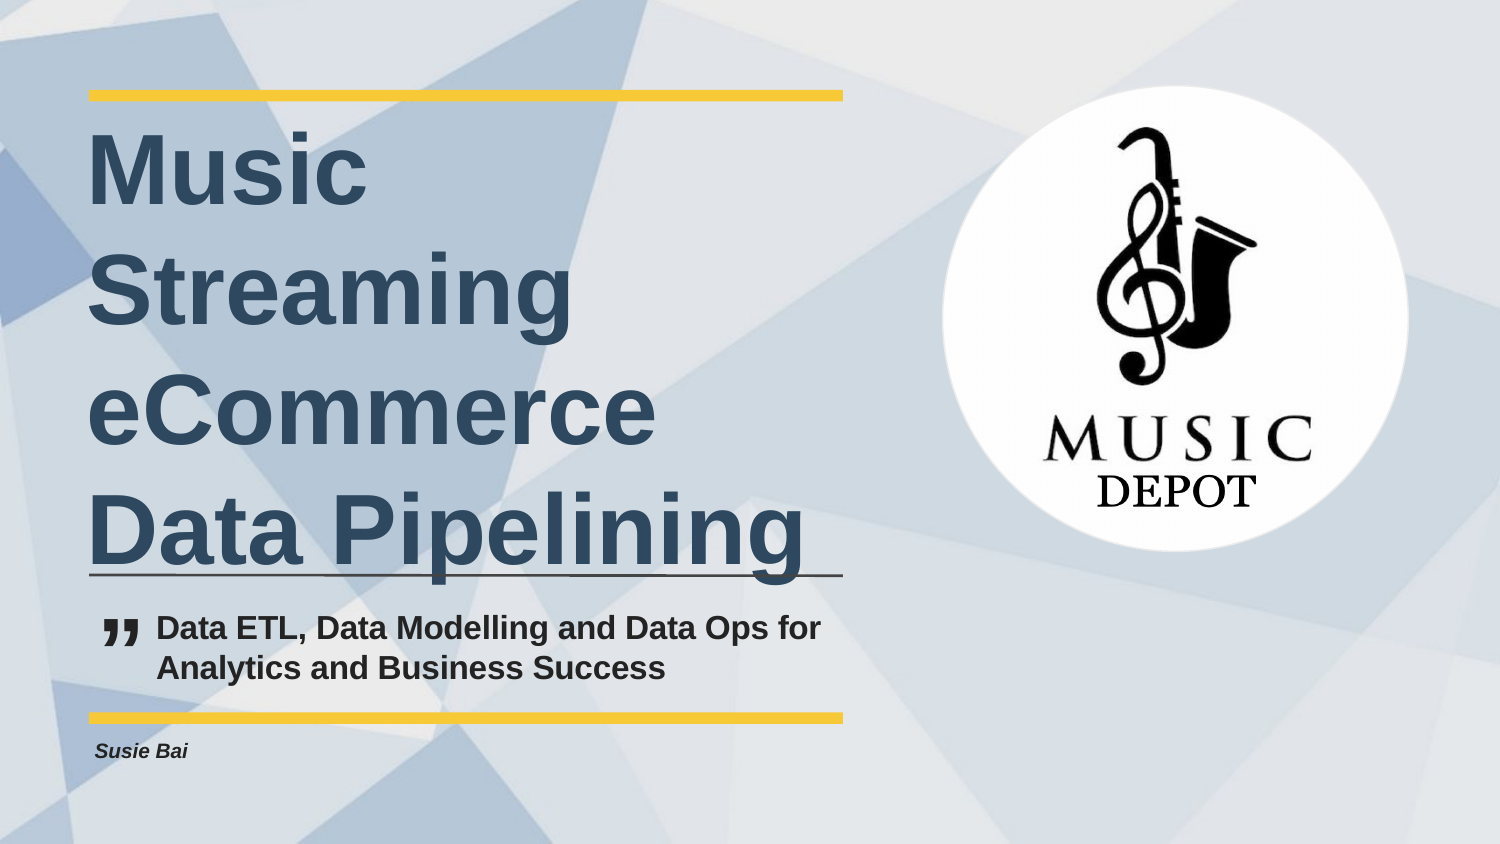

Music Streaming eCommerce Data Pipelining
Company Logo
”
Data ETL, Data Modelling and Data Ops for Analytics and Business Success

Susie Bai